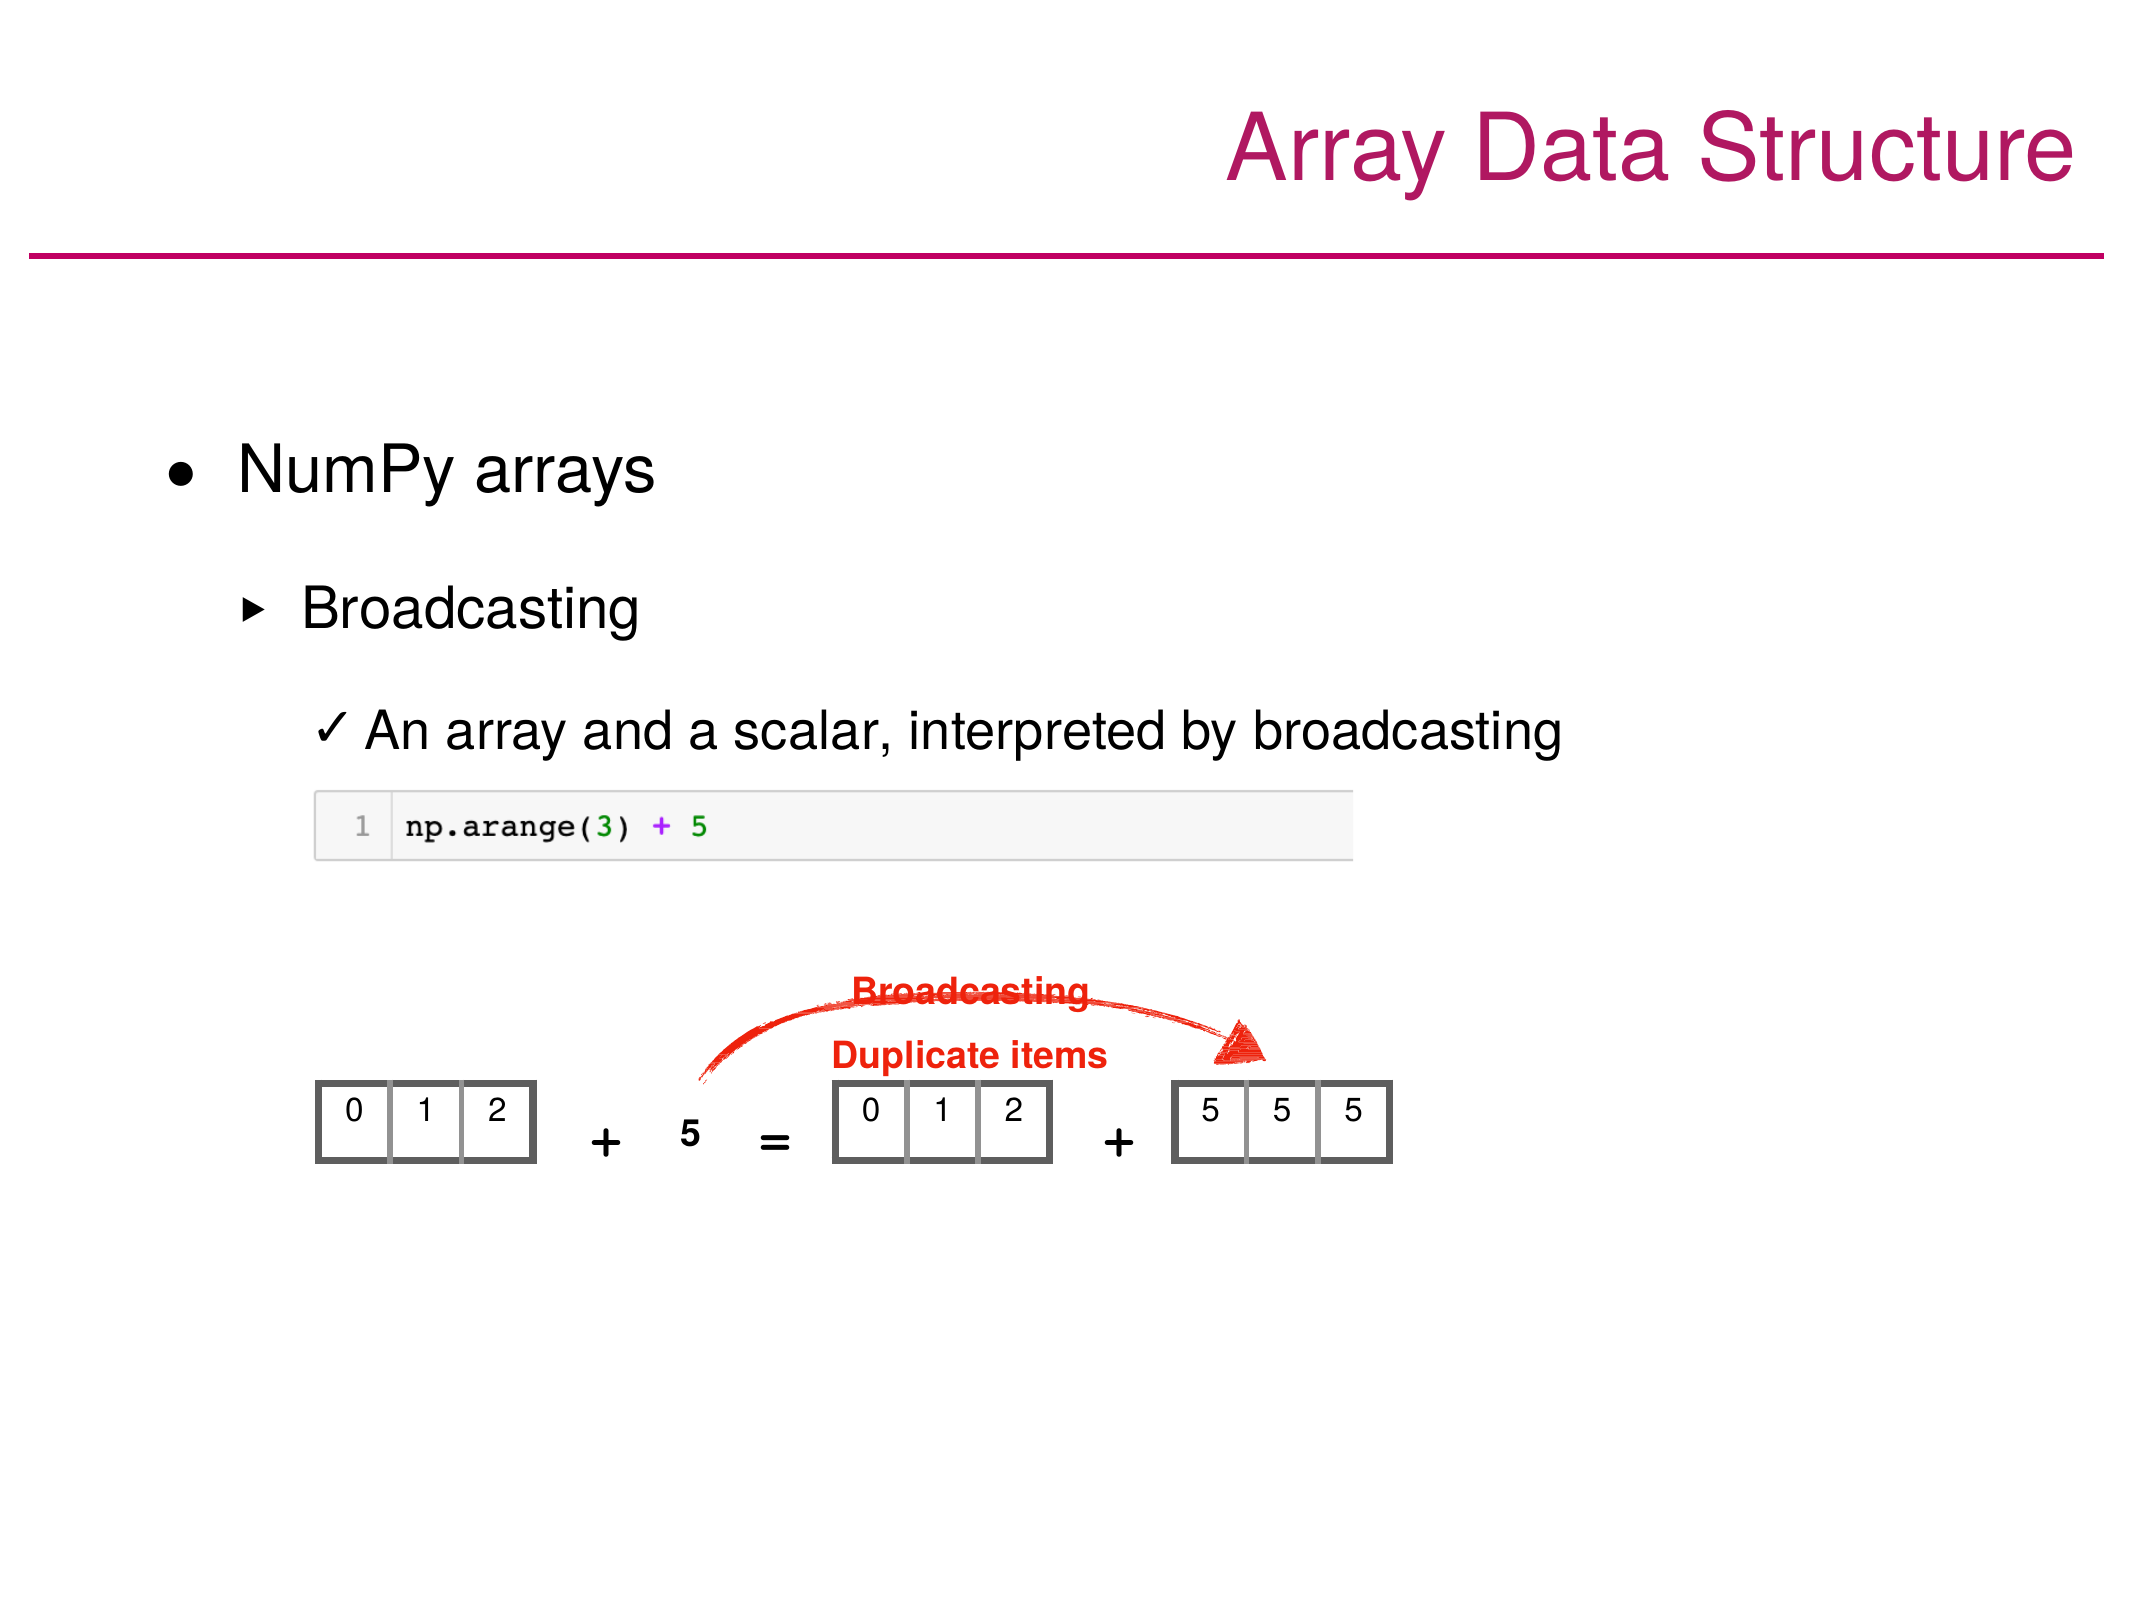

# Array Data Structure

NumPy arrays
Broadcasting
An array and a scalar, interpreted by broadcasting

Broadcasting Duplicate items

| 0 | 1 | 2 |
| --- | --- | --- |
| 0 | 1 | 2 |
| --- | --- | --- |
| 5 | 5 | 5 |
| --- | --- | --- |
+
=
+
5